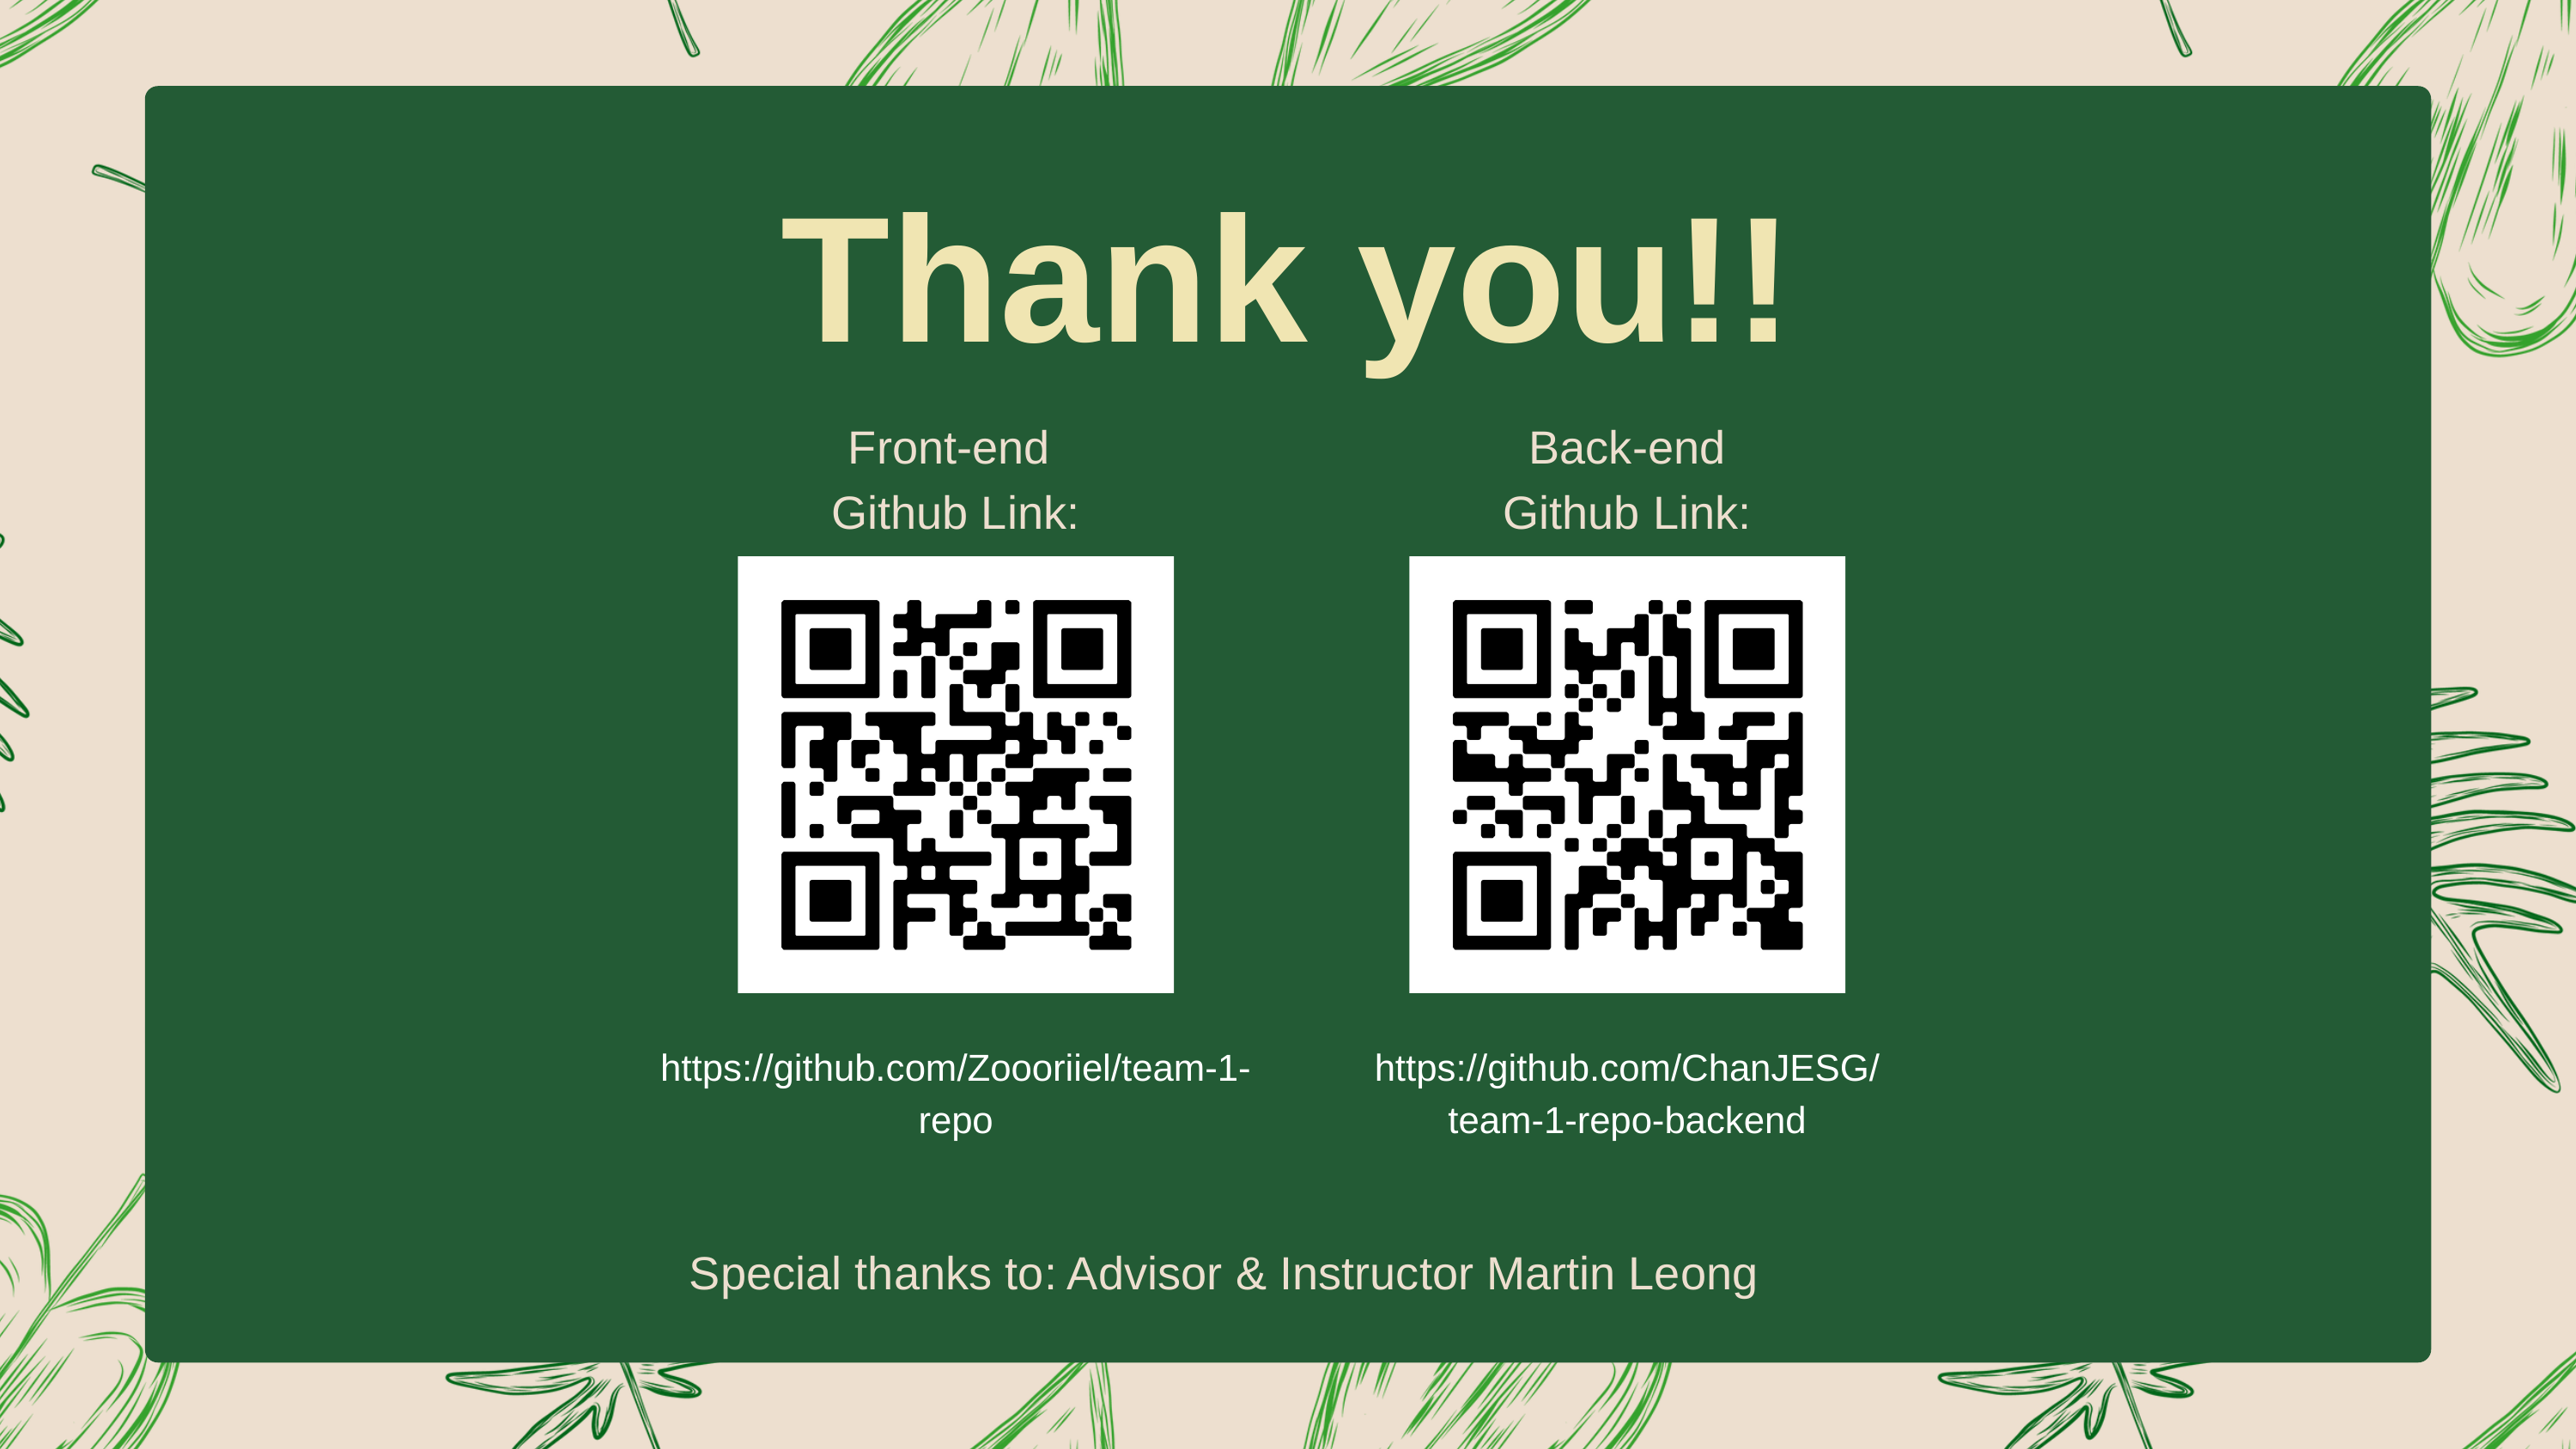

Thank you!!
Front-end
Github Link:

Back-end
Github Link:

https://github.com/Zoooriiel/team-1-repo
https://github.com/ChanJESG/team-1-repo-backend
Special thanks to: Advisor & Instructor Martin Leong